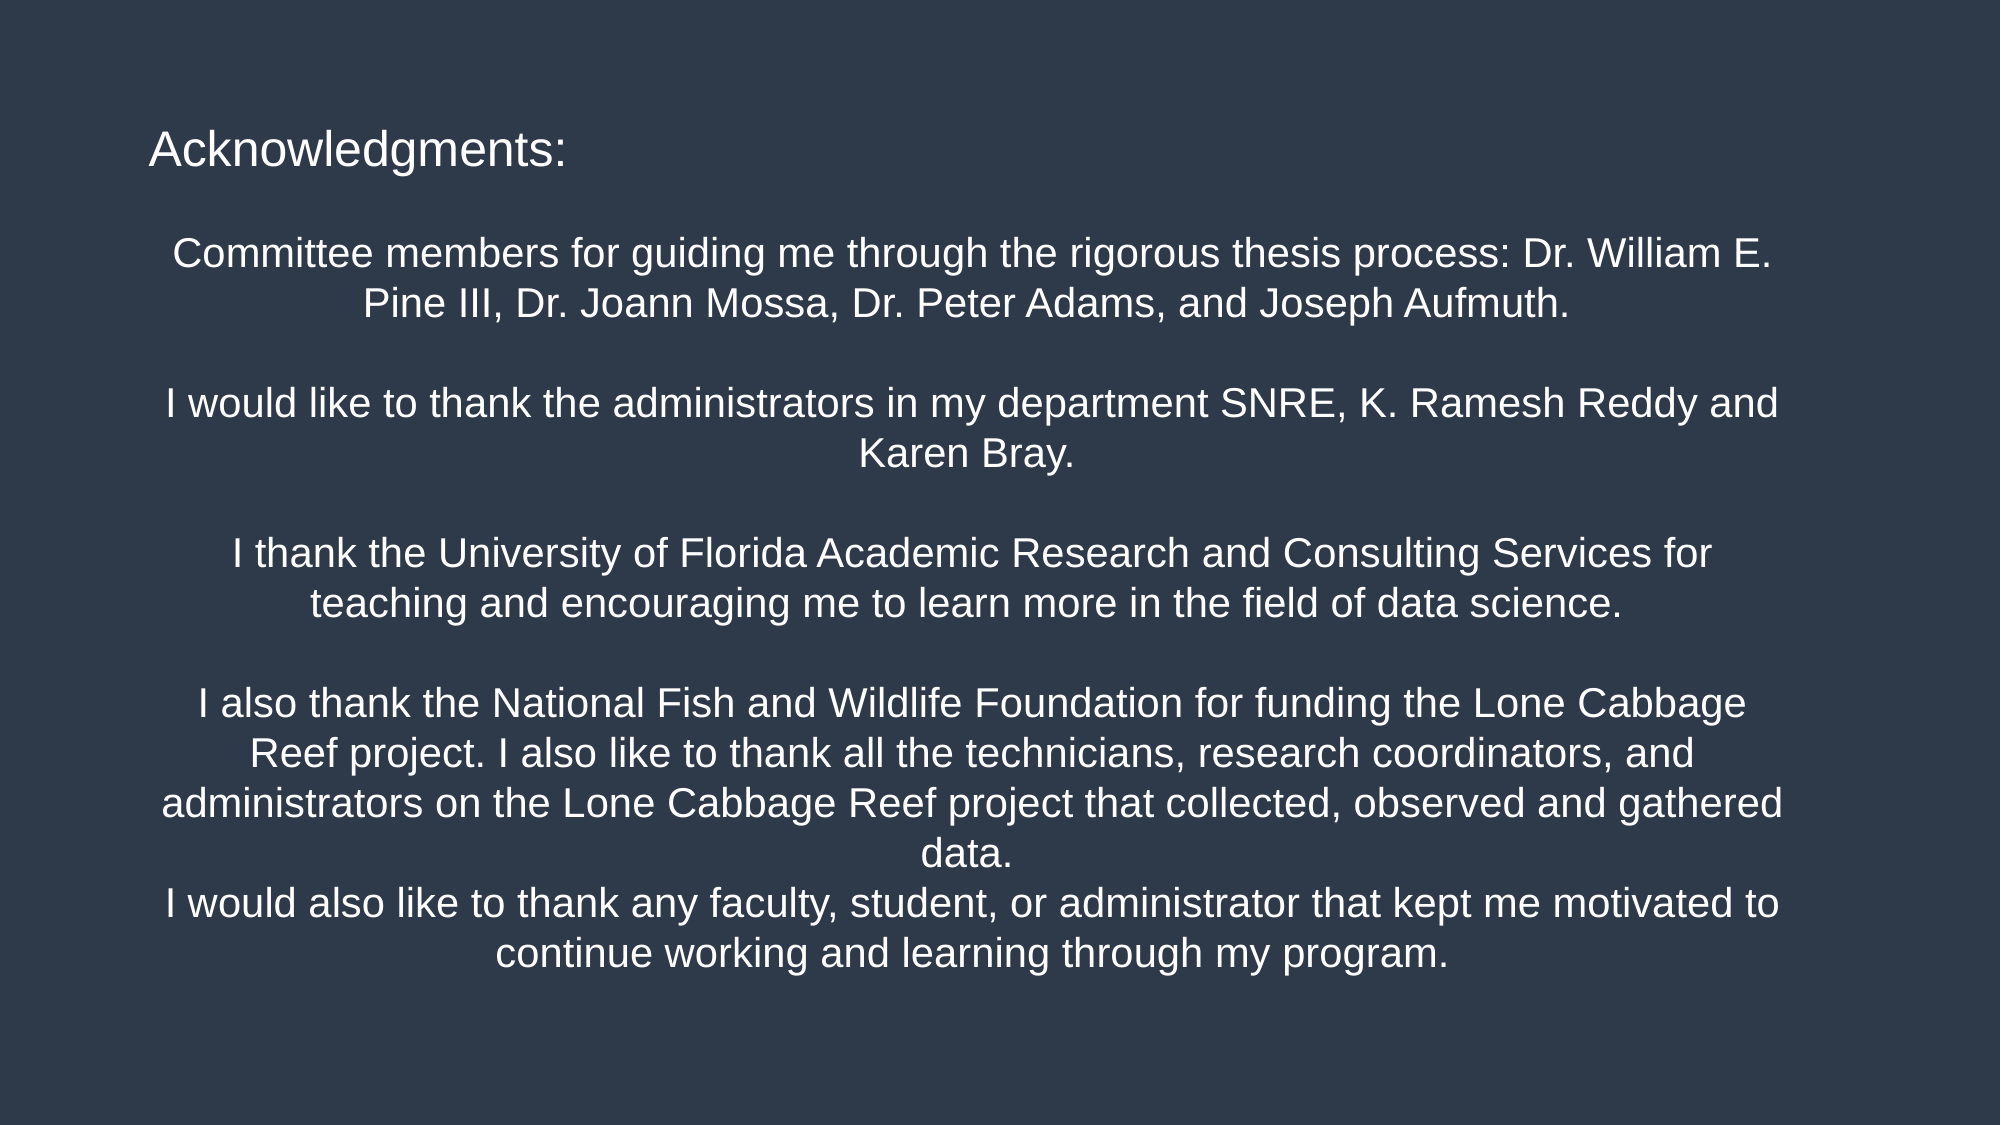

Acknowledgments:

Committee members for guiding me through the rigorous thesis process: Dr. William E. Pine III, Dr. Joann Mossa, Dr. Peter Adams, and Joseph Aufmuth.

I would like to thank the administrators in my department SNRE, K. Ramesh Reddy and Karen Bray.

I thank the University of Florida Academic Research and Consulting Services for teaching and encouraging me to learn more in the field of data science.

I also thank the National Fish and Wildlife Foundation for funding the Lone Cabbage Reef project. I also like to thank all the technicians, research coordinators, and administrators on the Lone Cabbage Reef project that collected, observed and gathered data.
I would also like to thank any faculty, student, or administrator that kept me motivated to continue working and learning through my program.